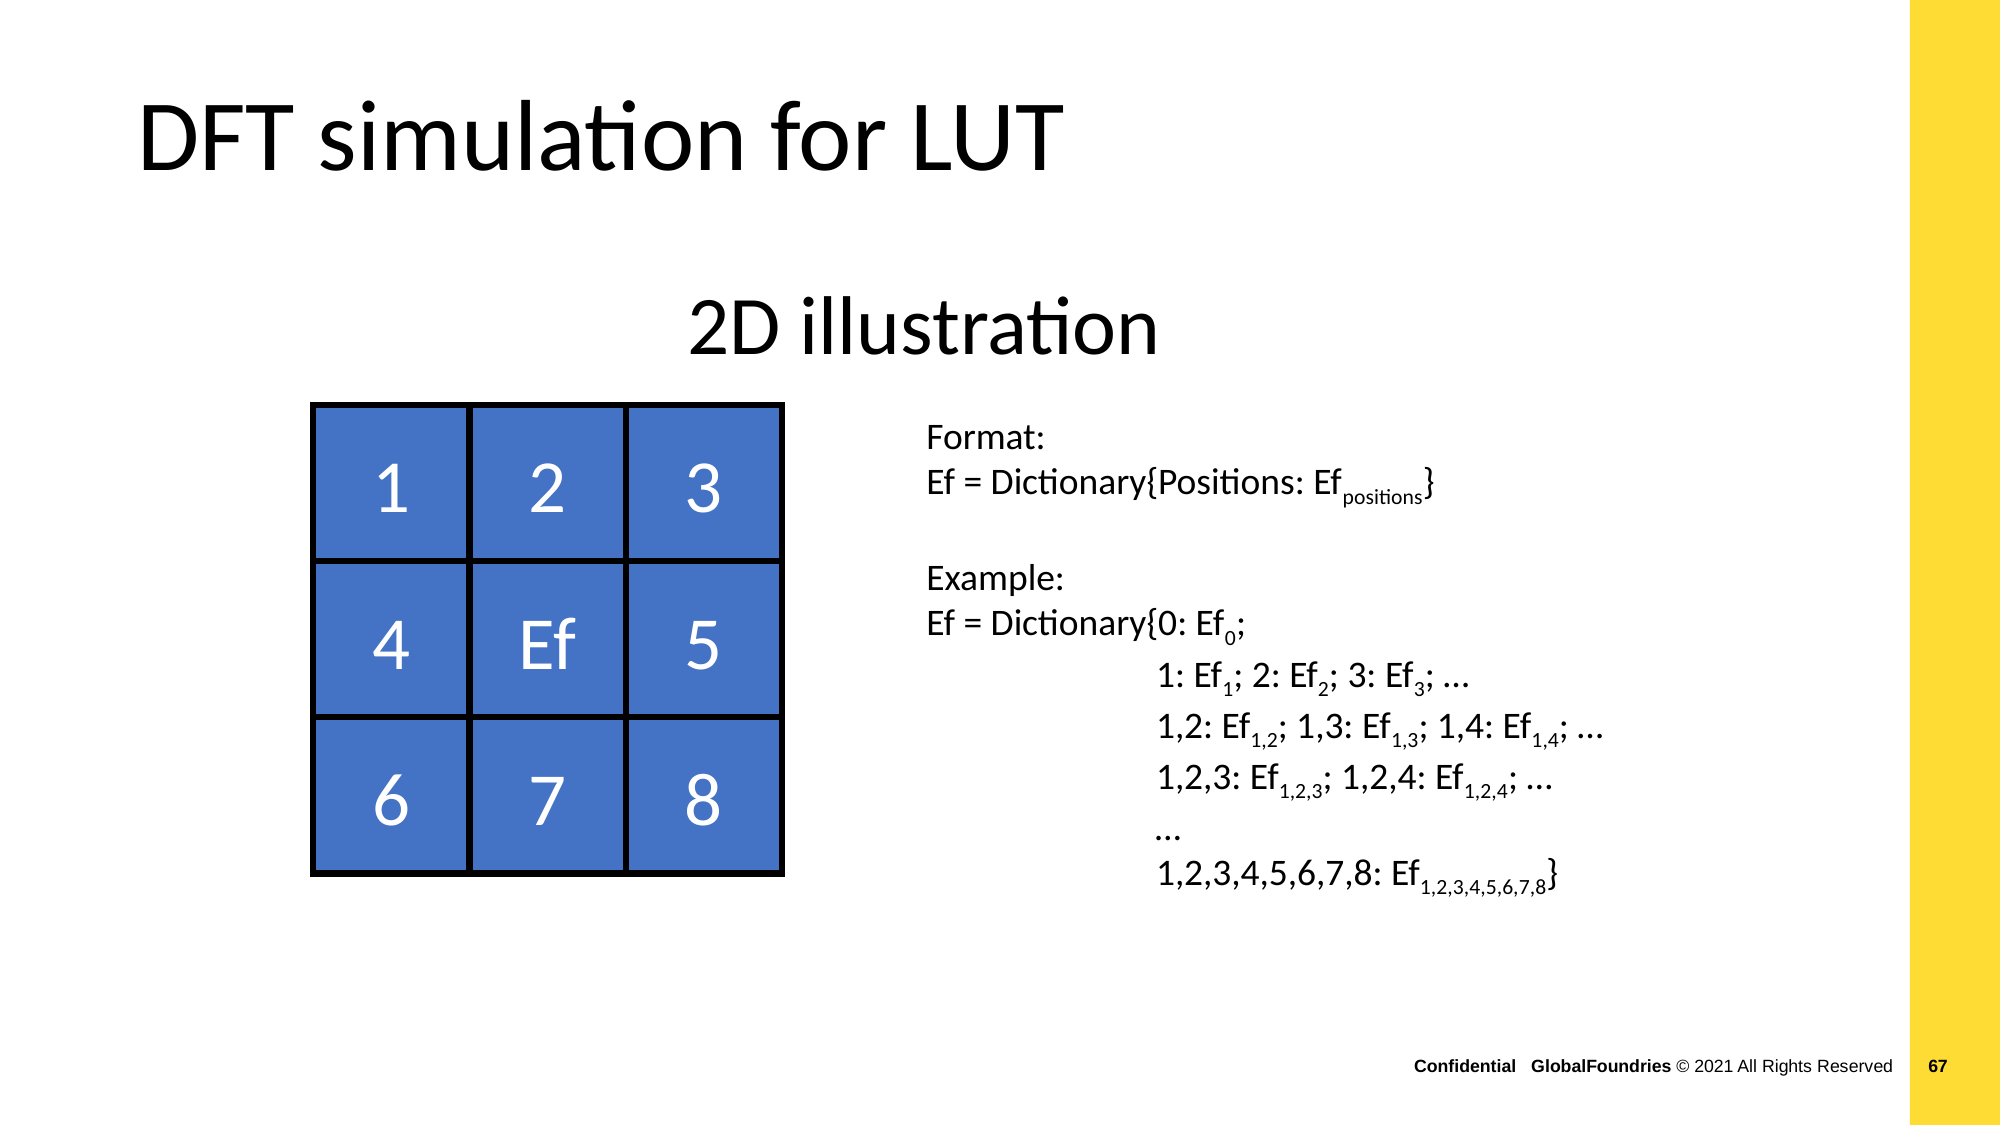

# DFT simulation for LUT
2D illustration
1
2
3
Format:
Ef = Dictionary{Positions: Efpositions}

Example:
Ef = Dictionary{0: Ef0;
                           1: Ef1; 2: Ef2; 3: Ef3; …
                           1,2: Ef1,2; 1,3: Ef1,3; 1,4: Ef1,4; …
                           1,2,3: Ef1,2,3; 1,2,4: Ef1,2,4; …
                           …
                           1,2,3,4,5,6,7,8: Ef1,2,3,4,5,6,7,8}
4
Ef
5
6
7
8